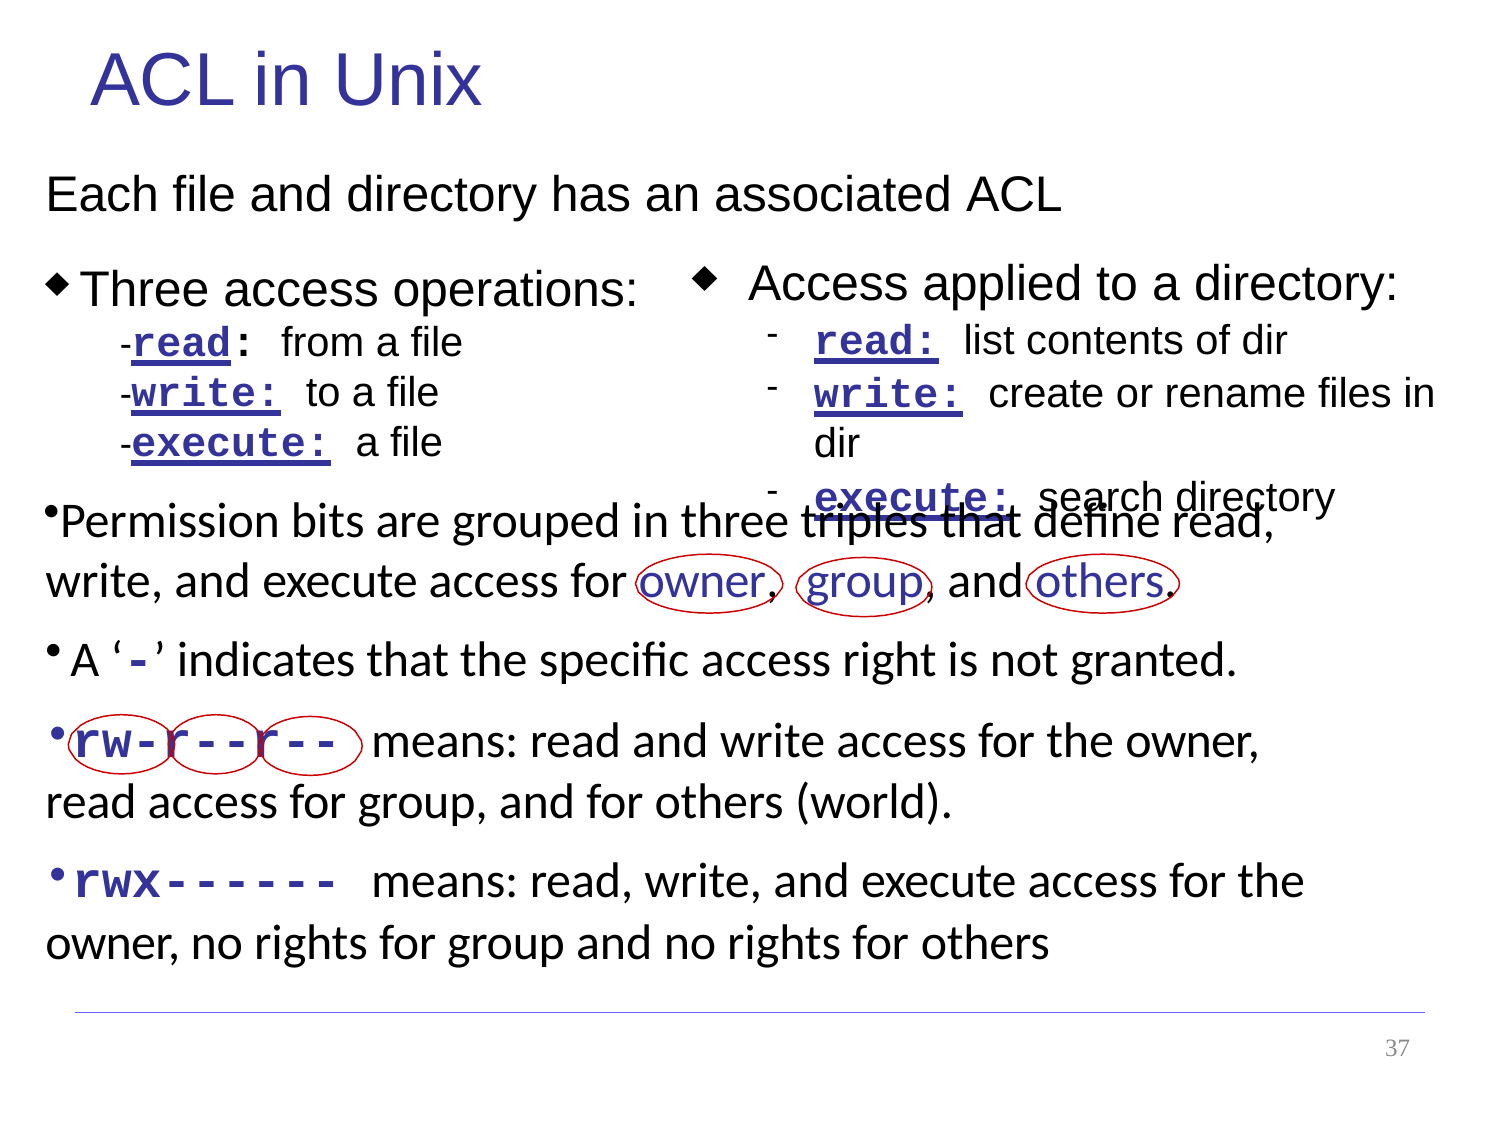

# ACL in Unix
Each file and directory has an associated ACL
Access applied to a directory:
Three access operations:
−read: from a file
−write: to a file
−execute: a file
read: list contents of dir
write: create or rename files in dir
execute: search directory
Permission bits are grouped in three triples that define read,  write, and execute access for owner,	group, and others.
A ‘-’ indicates that the specific access right is not granted.
rw-r--r-- means: read and write access for the owner,  read access for group, and for others (world).
rwx------ means: read, write, and execute access for the  owner, no rights for group and no rights for others

37